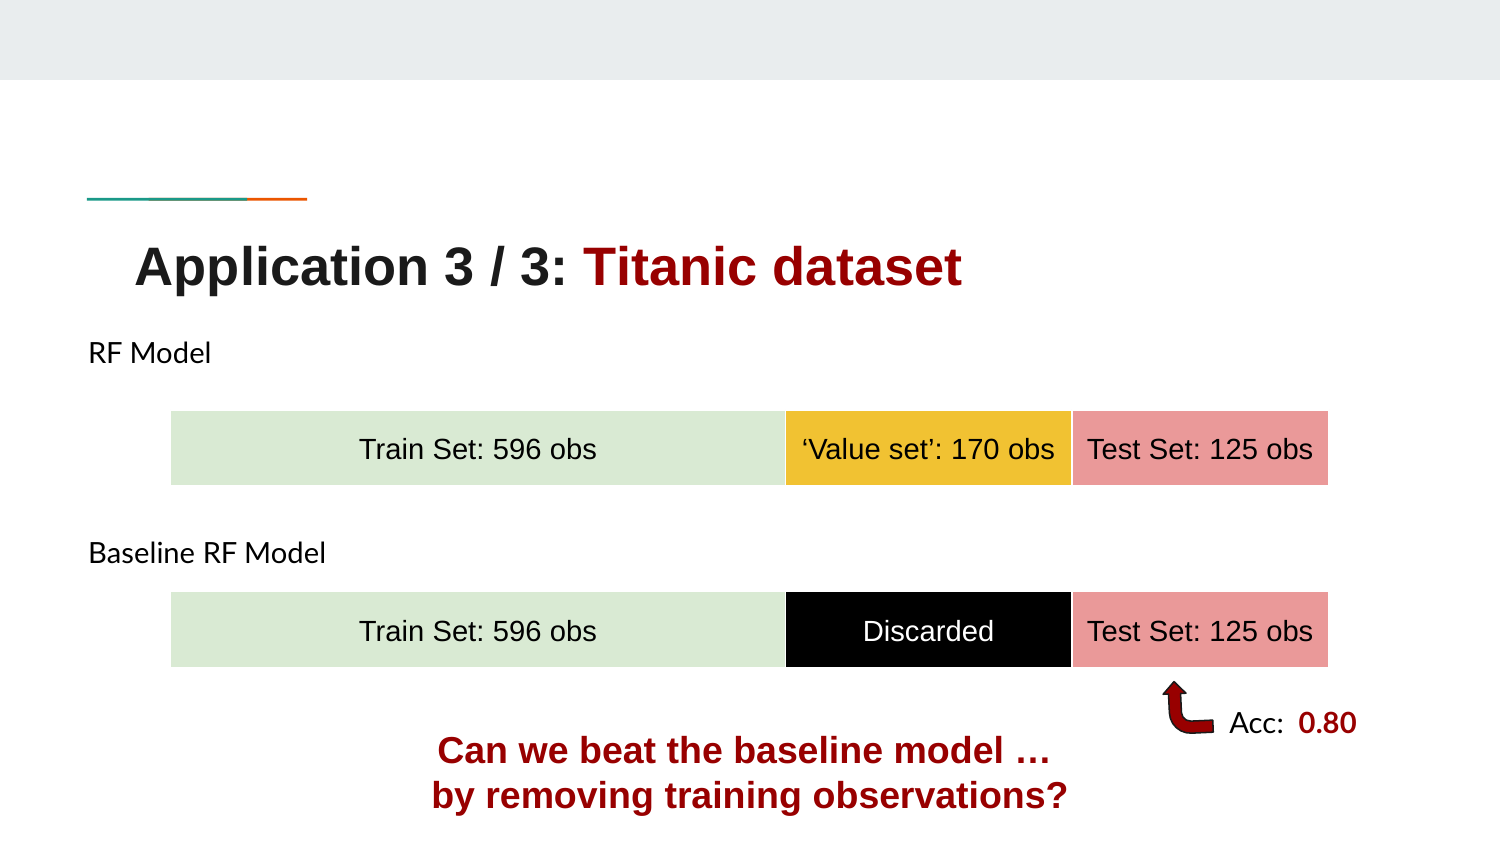

# Application 3 / 3: Titanic dataset
RF Model
Train Set: 596 obs
‘Value set’: 170 obs
Test Set: 125 obs
Baseline RF Model
Train Set: 596 obs
Discarded
Test Set: 125 obs

Acc:  0.80
Can we beat the baseline model …
by removing training observations?